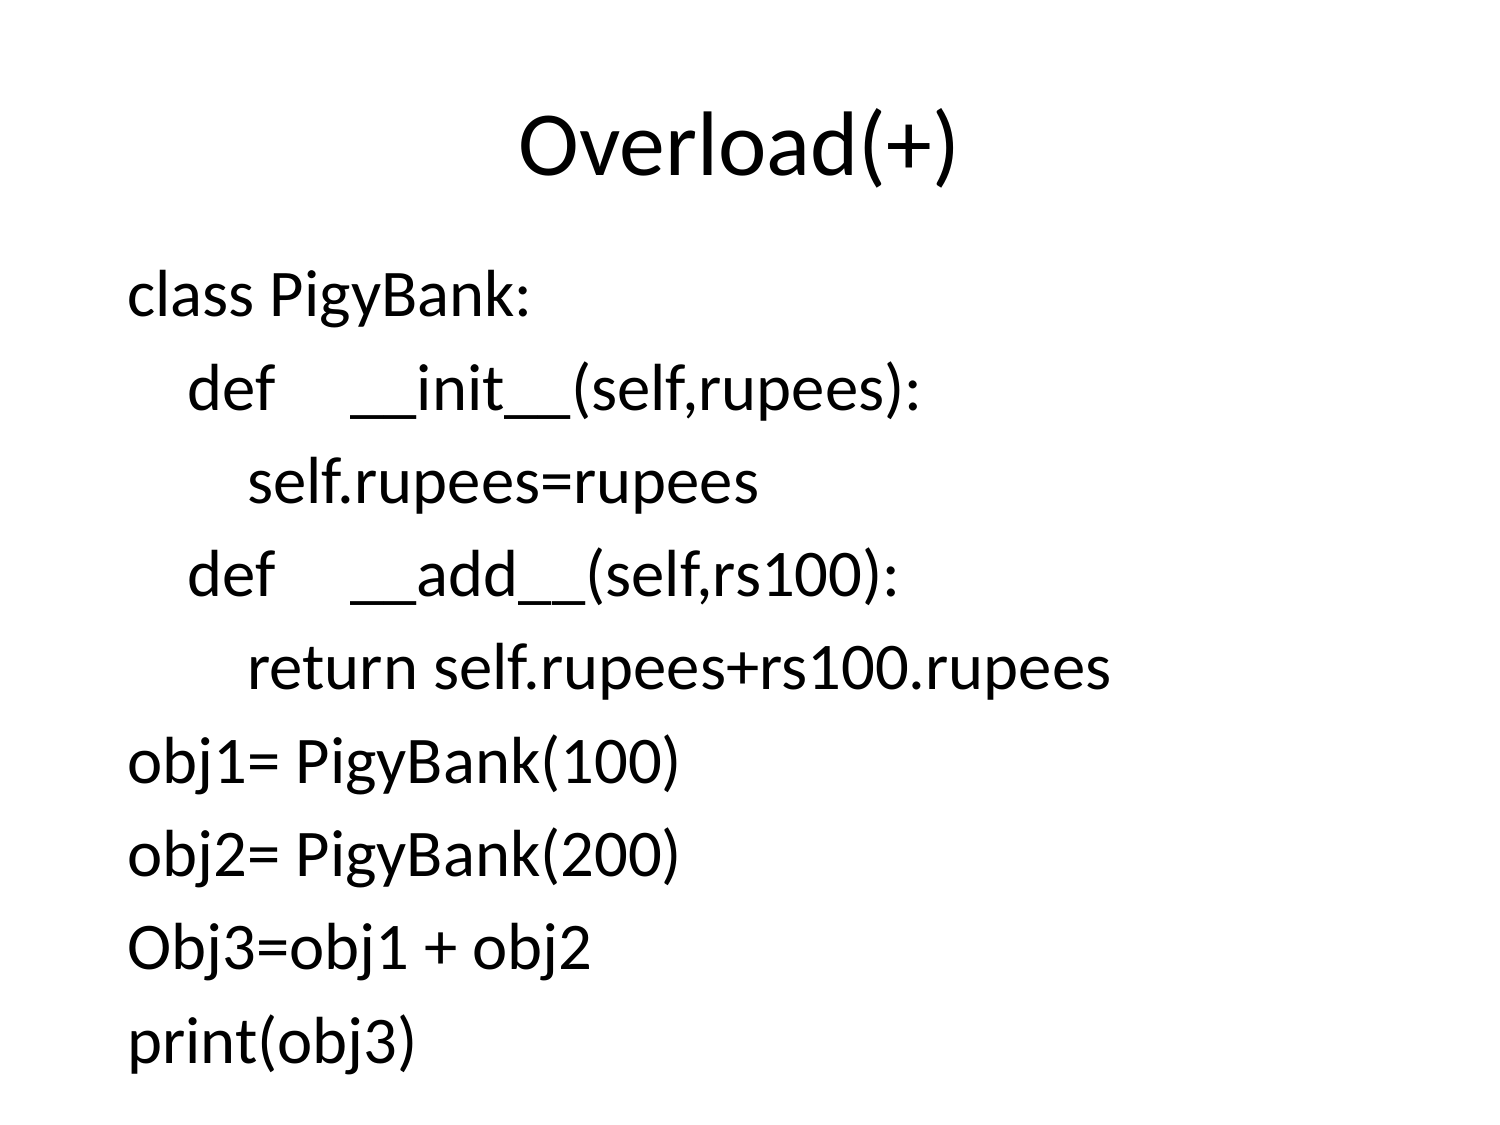

# Overload(+)
class PigyBank:
    def     __init__(self,rupees):
        self.rupees=rupees
    def     __add__(self,rs100):
        return self.rupees+rs100.rupees
obj1= PigyBank(100)
obj2= PigyBank(200)
Obj3=obj1 + obj2
print(obj3)